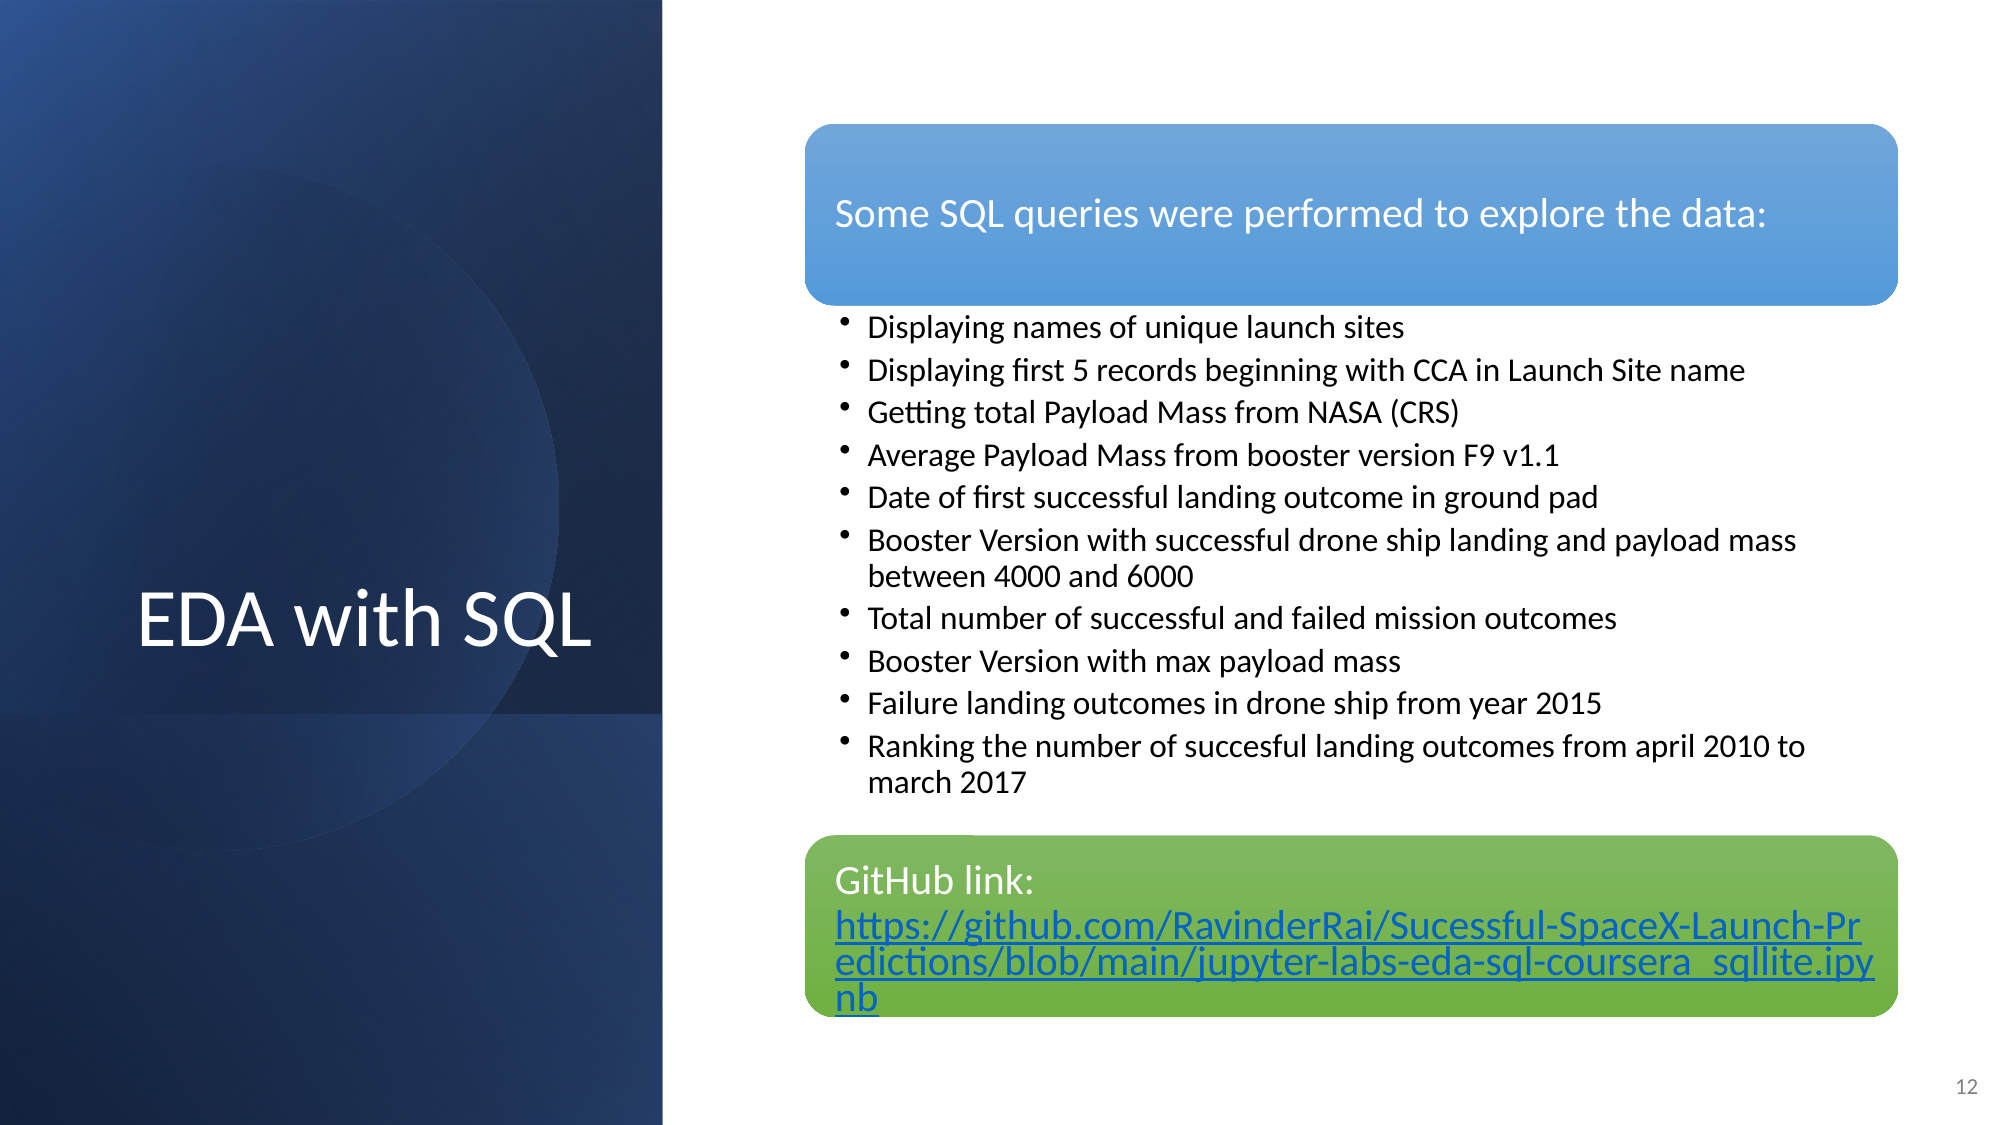

Some SQL queries were performed to explore the data:
Displaying names of unique launch sites
Displaying first 5 records beginning with CCA in Launch Site name
Getting total Payload Mass from NASA (CRS)
Average Payload Mass from booster version F9 v1.1
Date of first successful landing outcome in ground pad
Booster Version with successful drone ship landing and payload mass between 4000 and 6000
Total number of successful and failed mission outcomes
Booster Version with max payload mass
Failure landing outcomes in drone ship from year 2015
Ranking the number of succesful landing outcomes from april 2010 to march 2017
GitHub link: https://github.com/RavinderRai/Sucessful-SpaceX-Launch-Predictions/blob/main/jupyter-labs-eda-sql-coursera_sqllite.ipynb.

EDA with SQL

12